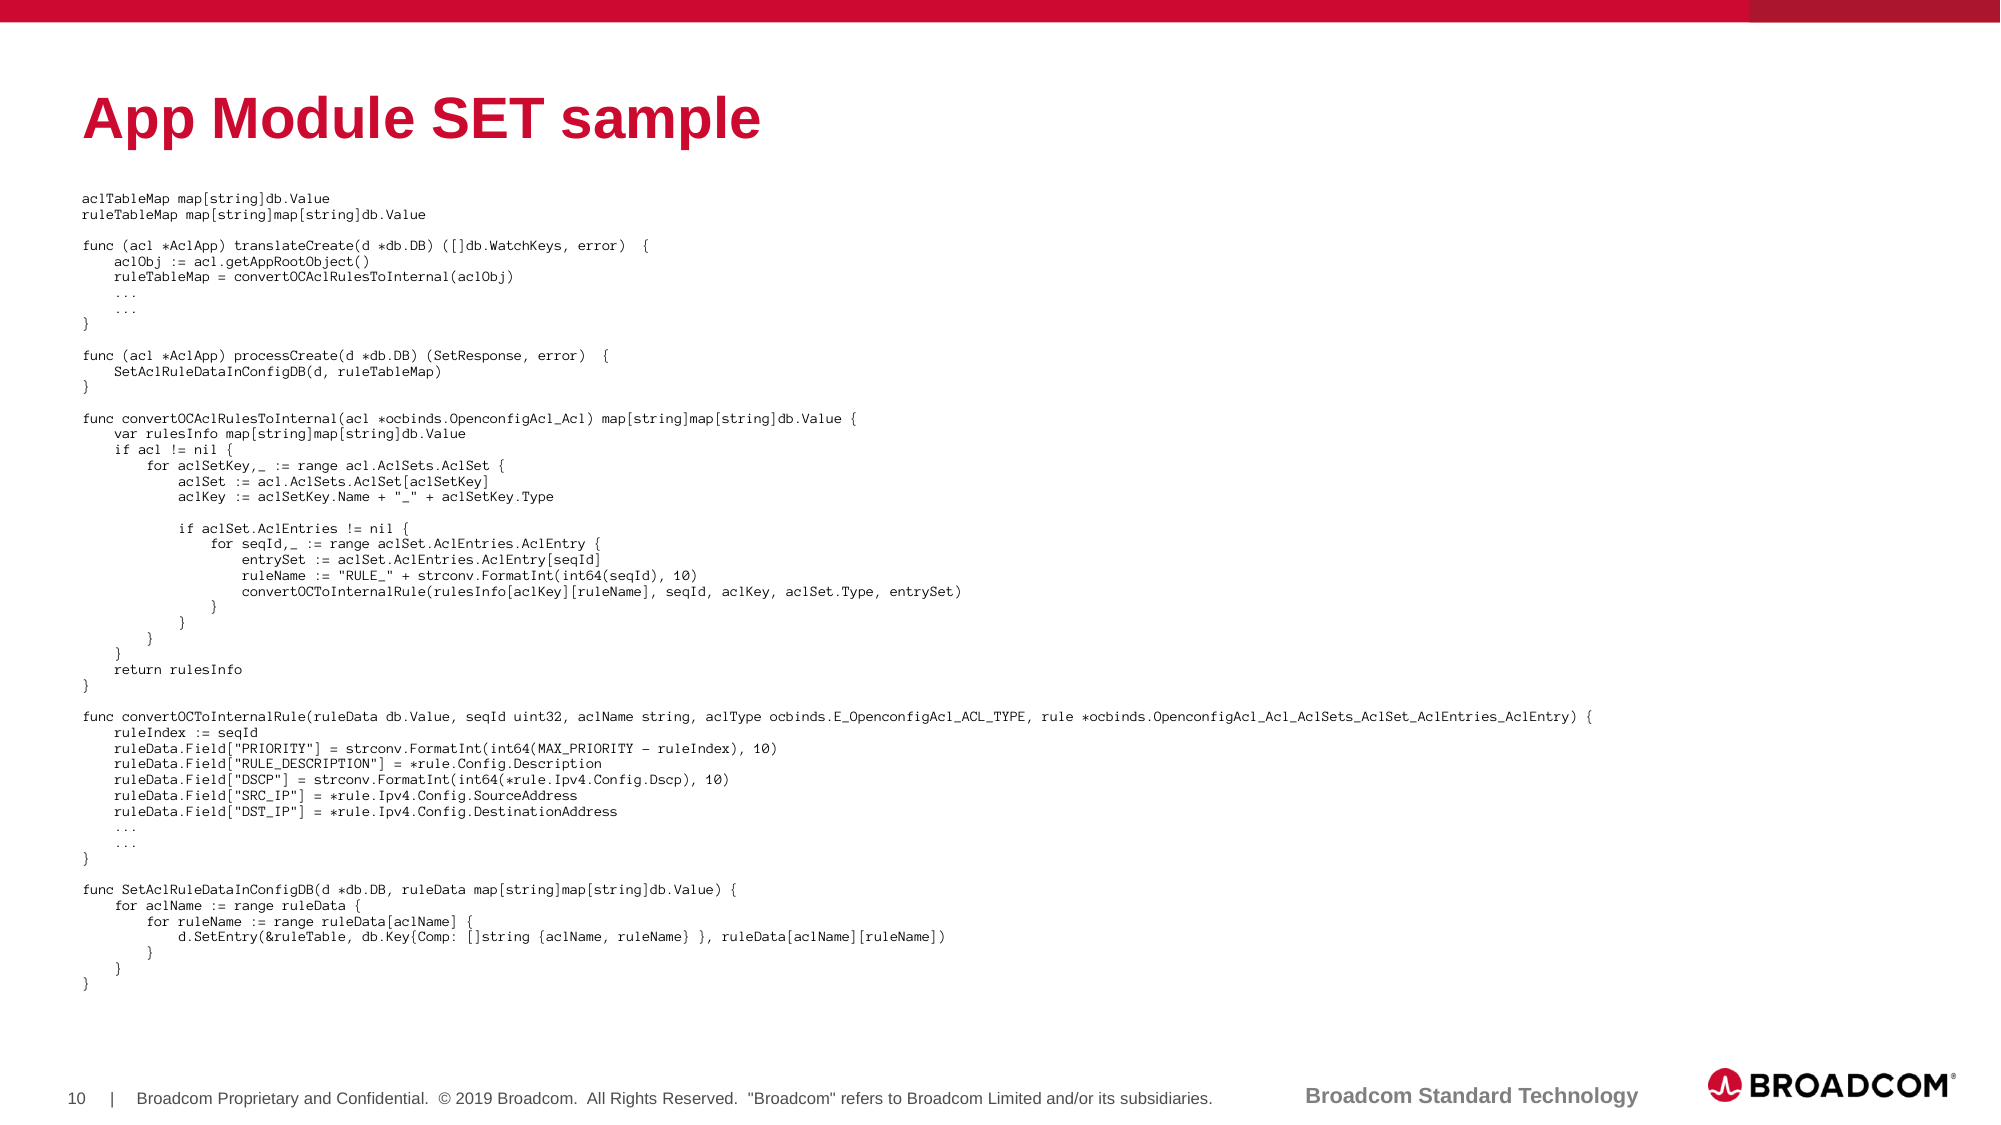

# App Module SET sample

aclTableMap map[string]db.Value
ruleTableMap map[string]map[string]db.Value

func (acl *AclApp) translateCreate(d *db.DB) ([]db.WatchKeys, error)  {
    aclObj := acl.getAppRootObject()
    ruleTableMap = convertOCAclRulesToInternal(aclObj)
    ...
    ...
}

func (acl *AclApp) processCreate(d *db.DB) (SetResponse, error)  {
    SetAclRuleDataInConfigDB(d, ruleTableMap)
}

func convertOCAclRulesToInternal(acl *ocbinds.OpenconfigAcl_Acl) map[string]map[string]db.Value {
    var rulesInfo map[string]map[string]db.Value
    if acl != nil {
        for aclSetKey,_ := range acl.AclSets.AclSet {
            aclSet := acl.AclSets.AclSet[aclSetKey]
            aclKey := aclSetKey.Name + "_" + aclSetKey.Type

            if aclSet.AclEntries != nil {
                for seqId,_ := range aclSet.AclEntries.AclEntry {
                    entrySet := aclSet.AclEntries.AclEntry[seqId]
                    ruleName := "RULE_" + strconv.FormatInt(int64(seqId), 10)
                    convertOCToInternalRule(rulesInfo[aclKey][ruleName], seqId, aclKey, aclSet.Type, entrySet)
                }
            }
        }
    }
    return rulesInfo
}

func convertOCToInternalRule(ruleData db.Value, seqId uint32, aclName string, aclType ocbinds.E_OpenconfigAcl_ACL_TYPE, rule *ocbinds.OpenconfigAcl_Acl_AclSets_AclSet_AclEntries_AclEntry) {
    ruleIndex := seqId
    ruleData.Field["PRIORITY"] = strconv.FormatInt(int64(MAX_PRIORITY - ruleIndex), 10)
    ruleData.Field["RULE_DESCRIPTION"] = *rule.Config.Description
    ruleData.Field["DSCP"] = strconv.FormatInt(int64(*rule.Ipv4.Config.Dscp), 10)
    ruleData.Field["SRC_IP"] = *rule.Ipv4.Config.SourceAddress
    ruleData.Field["DST_IP"] = *rule.Ipv4.Config.DestinationAddress
    ...
    ...
}

func SetAclRuleDataInConfigDB(d *db.DB, ruleData map[string]map[string]db.Value) {
    for aclName := range ruleData {
        for ruleName := range ruleData[aclName] {
            d.SetEntry(&ruleTable, db.Key{Comp: []string {aclName, ruleName} }, ruleData[aclName][ruleName])
        }
    }
}